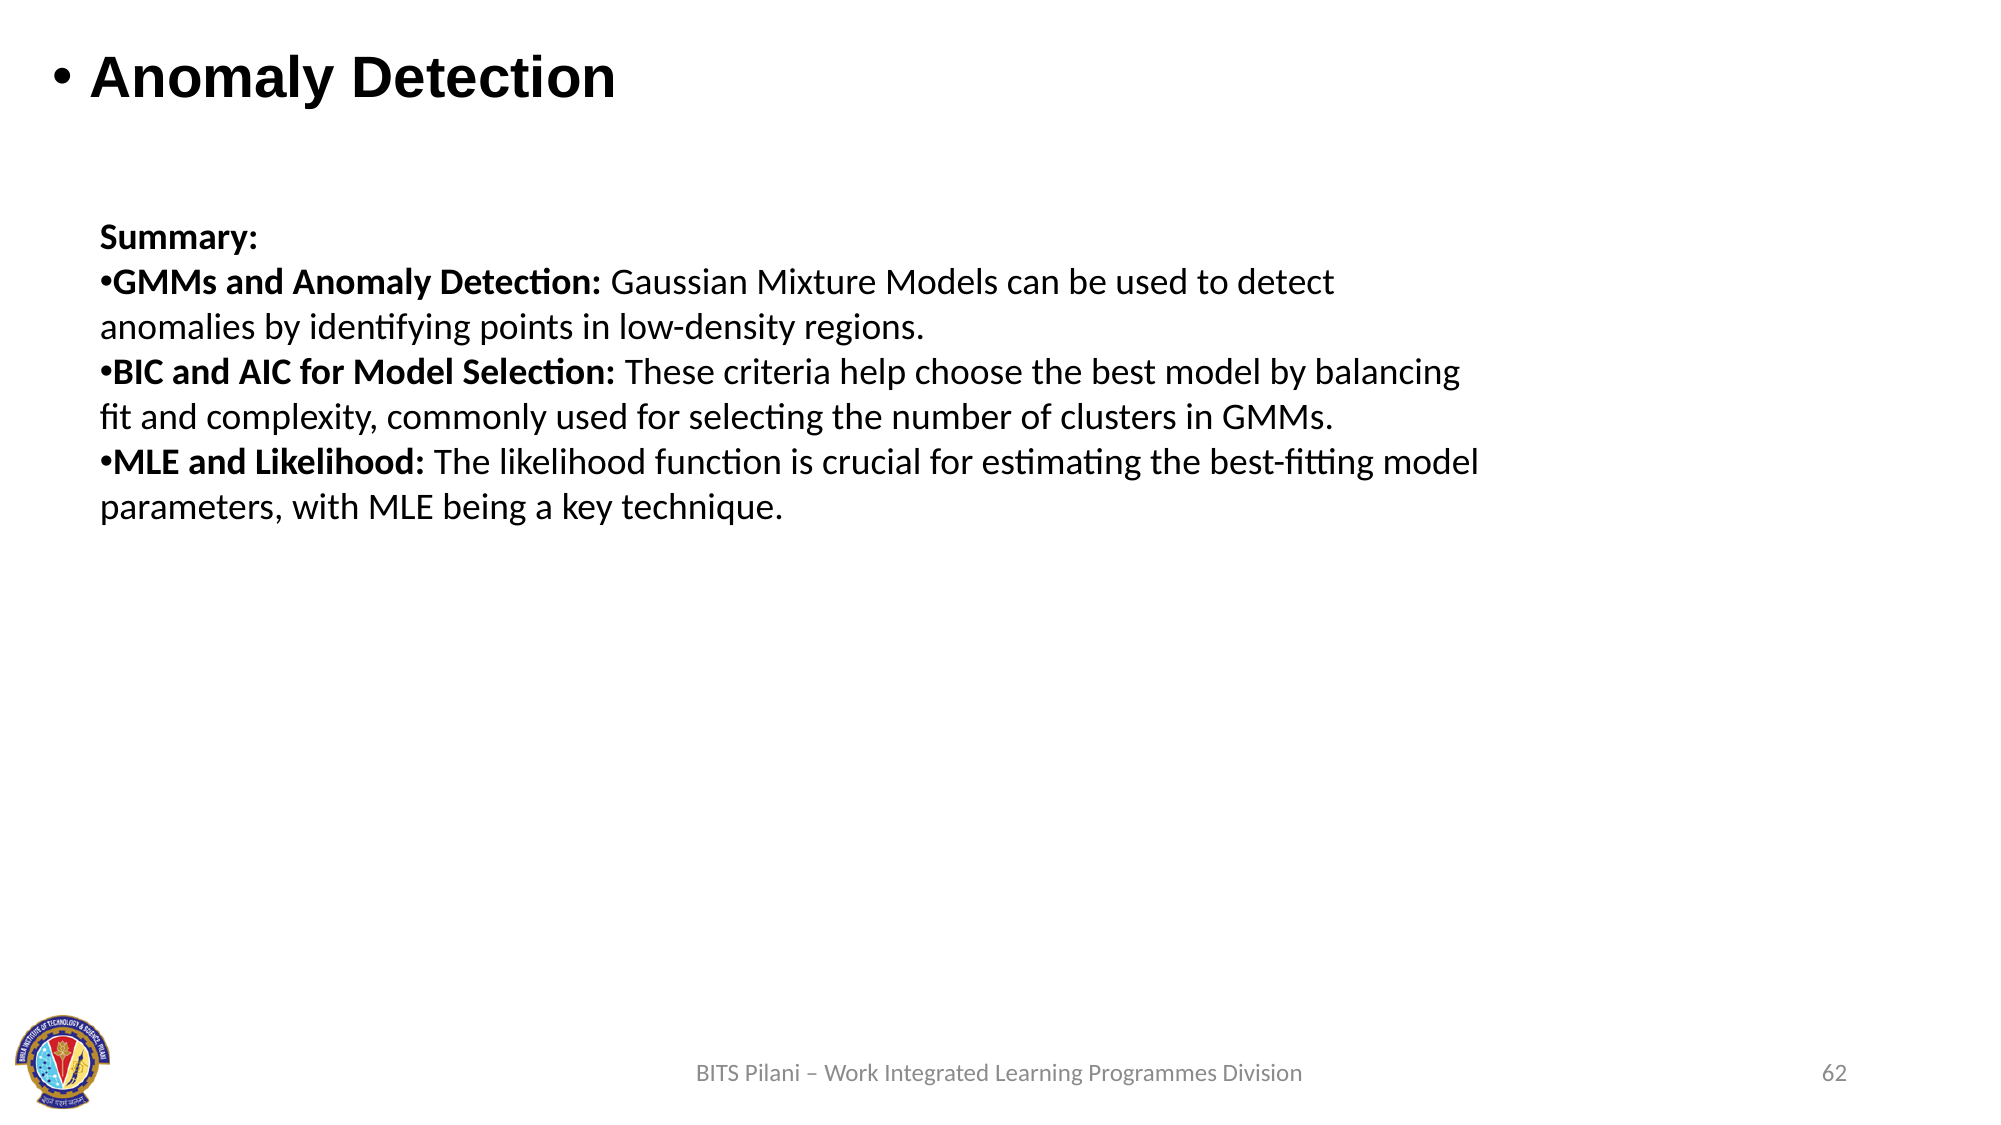

Anomaly Detection
Summary:
GMMs and Anomaly Detection: Gaussian Mixture Models can be used to detect anomalies by identifying points in low-density regions.
BIC and AIC for Model Selection: These criteria help choose the best model by balancing fit and complexity, commonly used for selecting the number of clusters in GMMs.
MLE and Likelihood: The likelihood function is crucial for estimating the best-fitting model parameters, with MLE being a key technique.